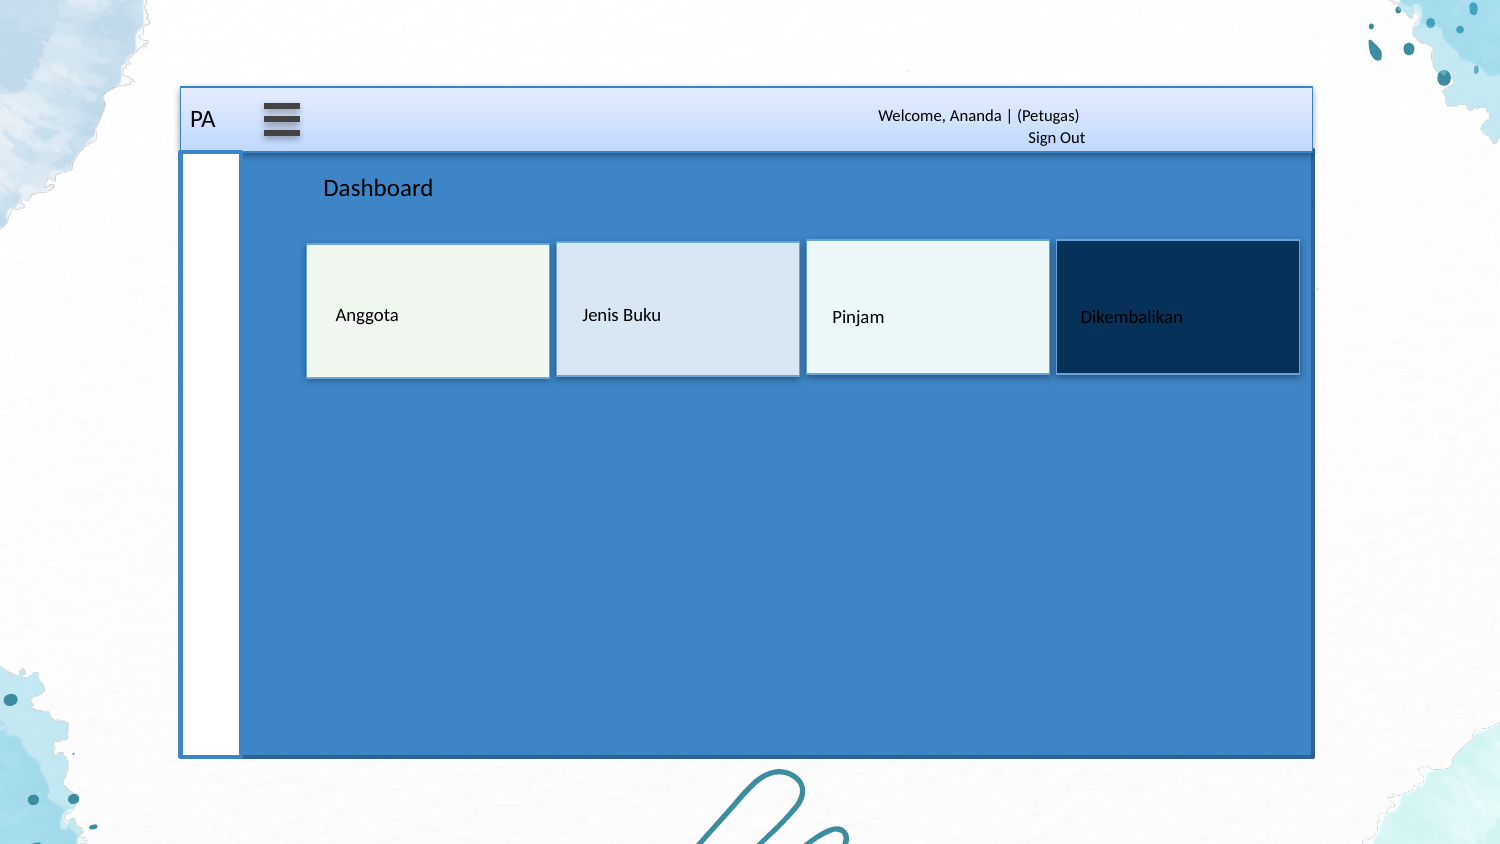

PA
Welcome, Ananda | (Petugas)   		Sign Out
Dashboard

Anggota
Jenis Buku
Pinjam
Dikembalikan